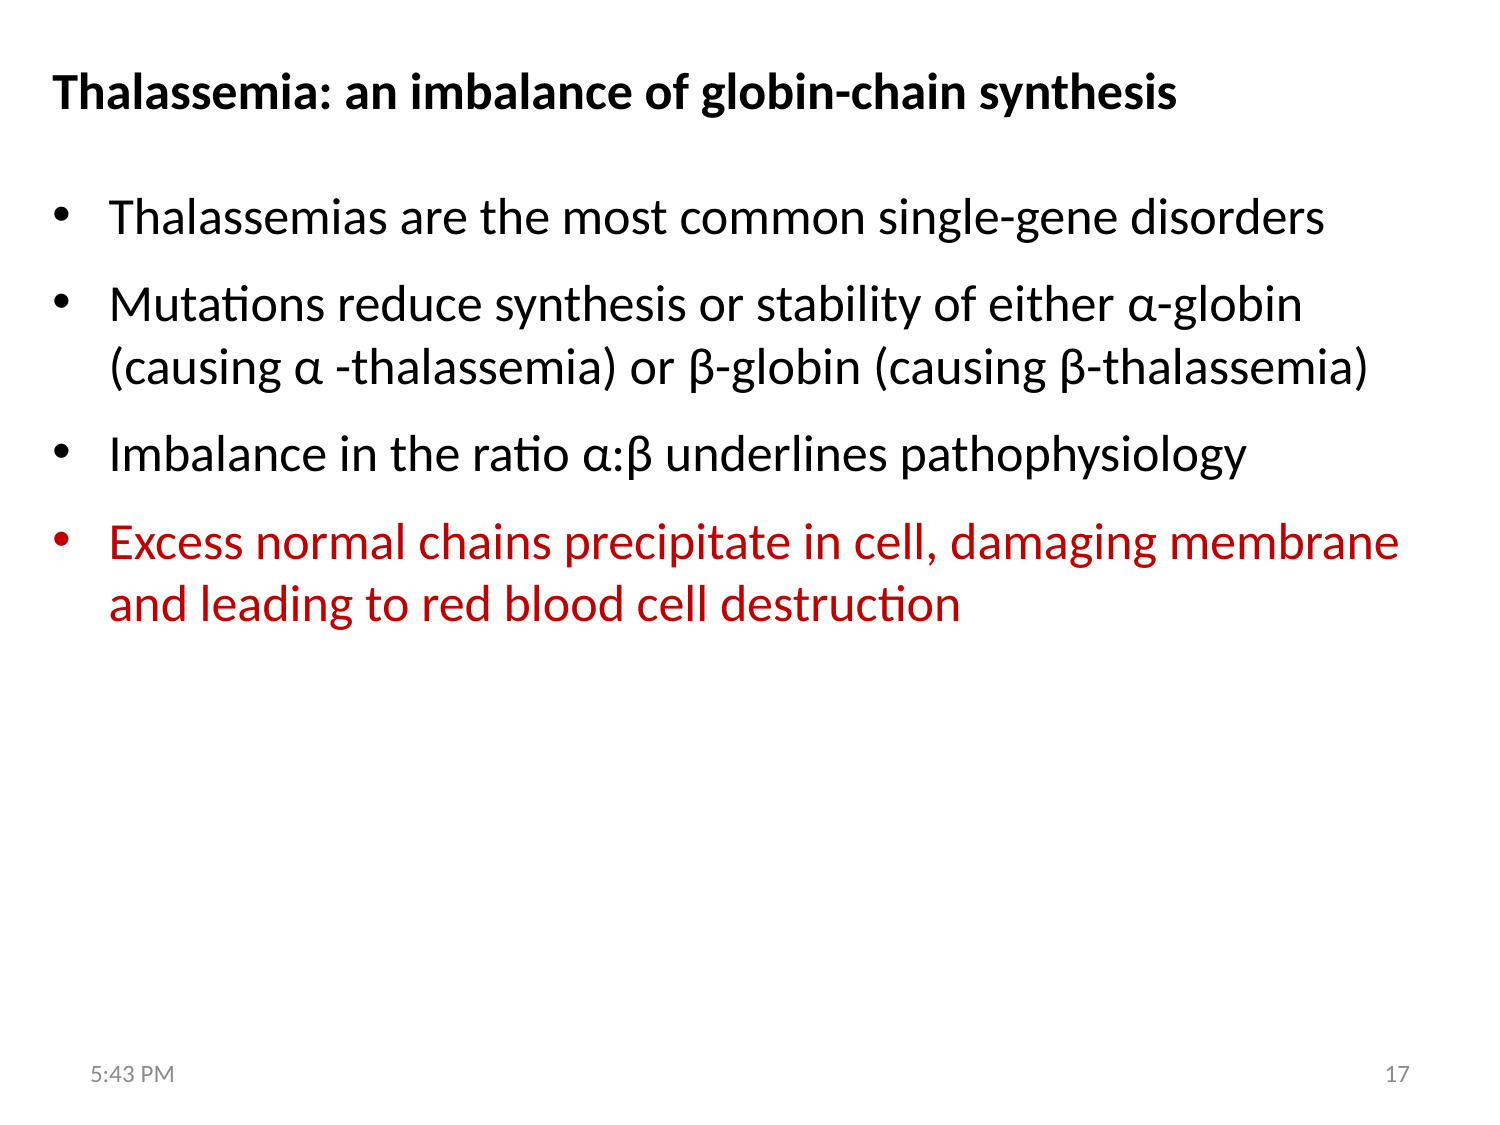

Thalassemia: an imbalance of globin-chain synthesis

Thalassemias are the most common single-gene disorders
Mutations reduce synthesis or stability of either α-globin (causing α -thalassemia) or β-globin (causing β-thalassemia)
Imbalance in the ratio α:β underlines pathophysiology
Excess normal chains precipitate in cell, damaging membrane and leading to red blood cell destruction
5:43 PM
17